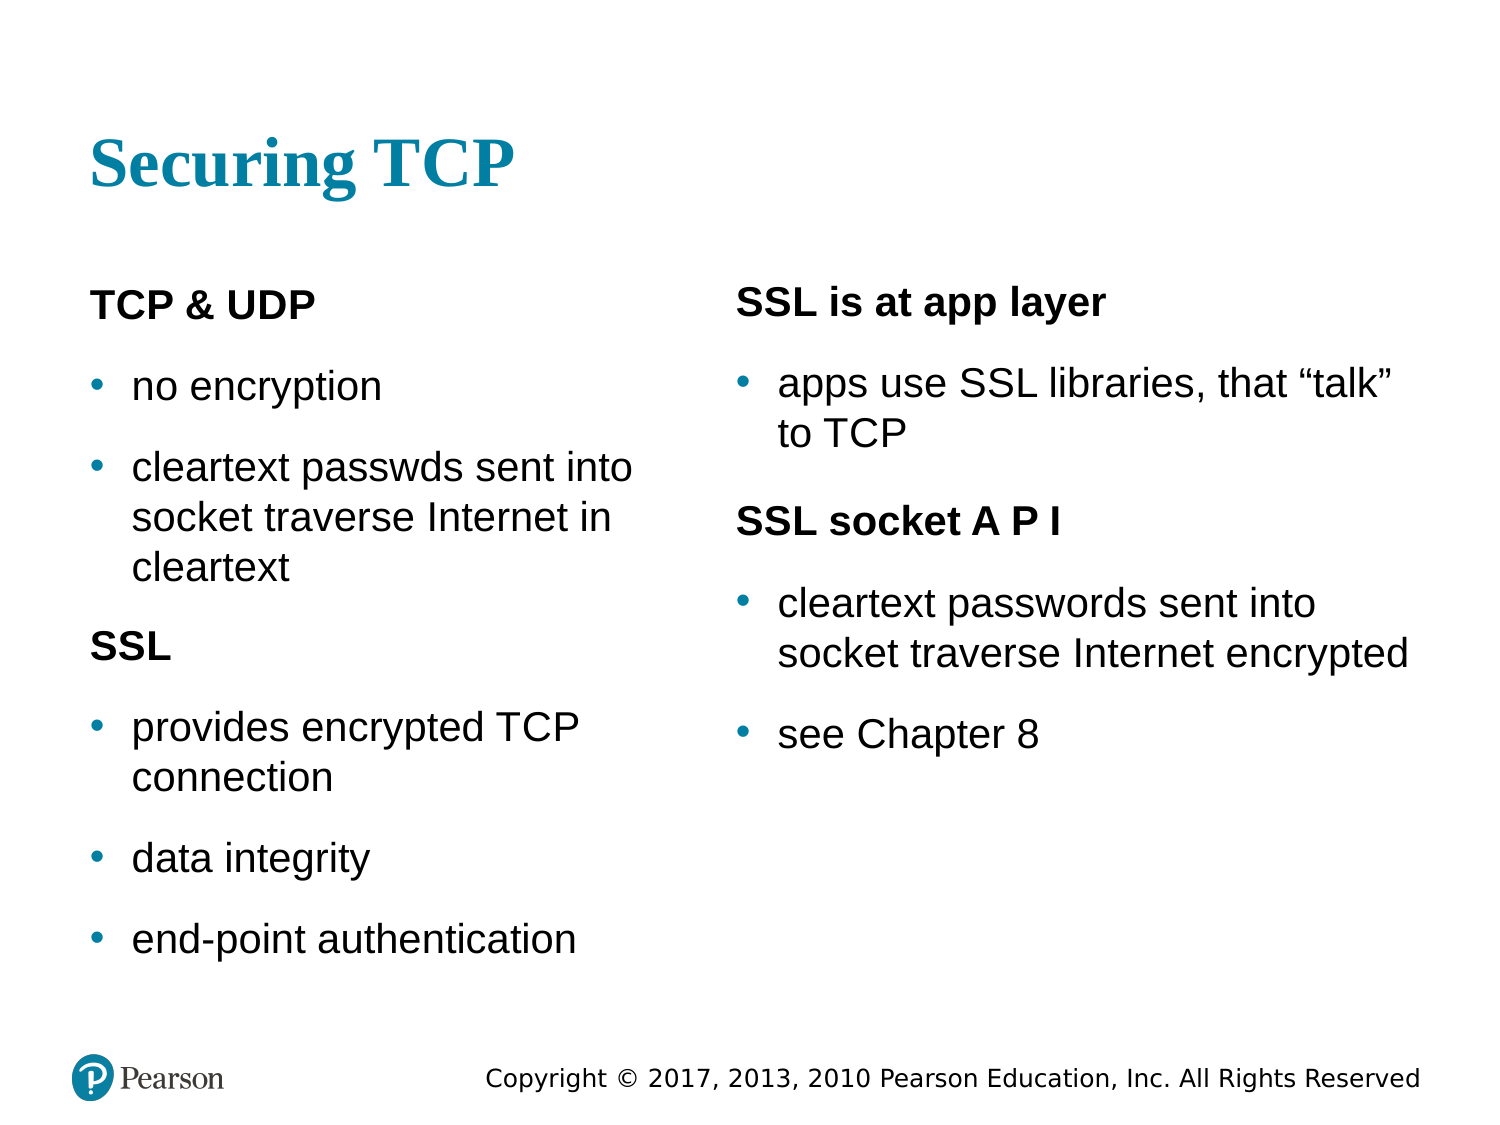

Securing T C P
S S L is at app layer
apps use S S L libraries, that “talk” to T C P
T C P & U D P
no encryption
cleartext passwds sent into socket traverse Internet in cleartext
S S L socket A P I
cleartext passwords sent into socket traverse Internet encrypted
see Chapter 8
S S L
provides encrypted T C P connection
data integrity
end-point authentication